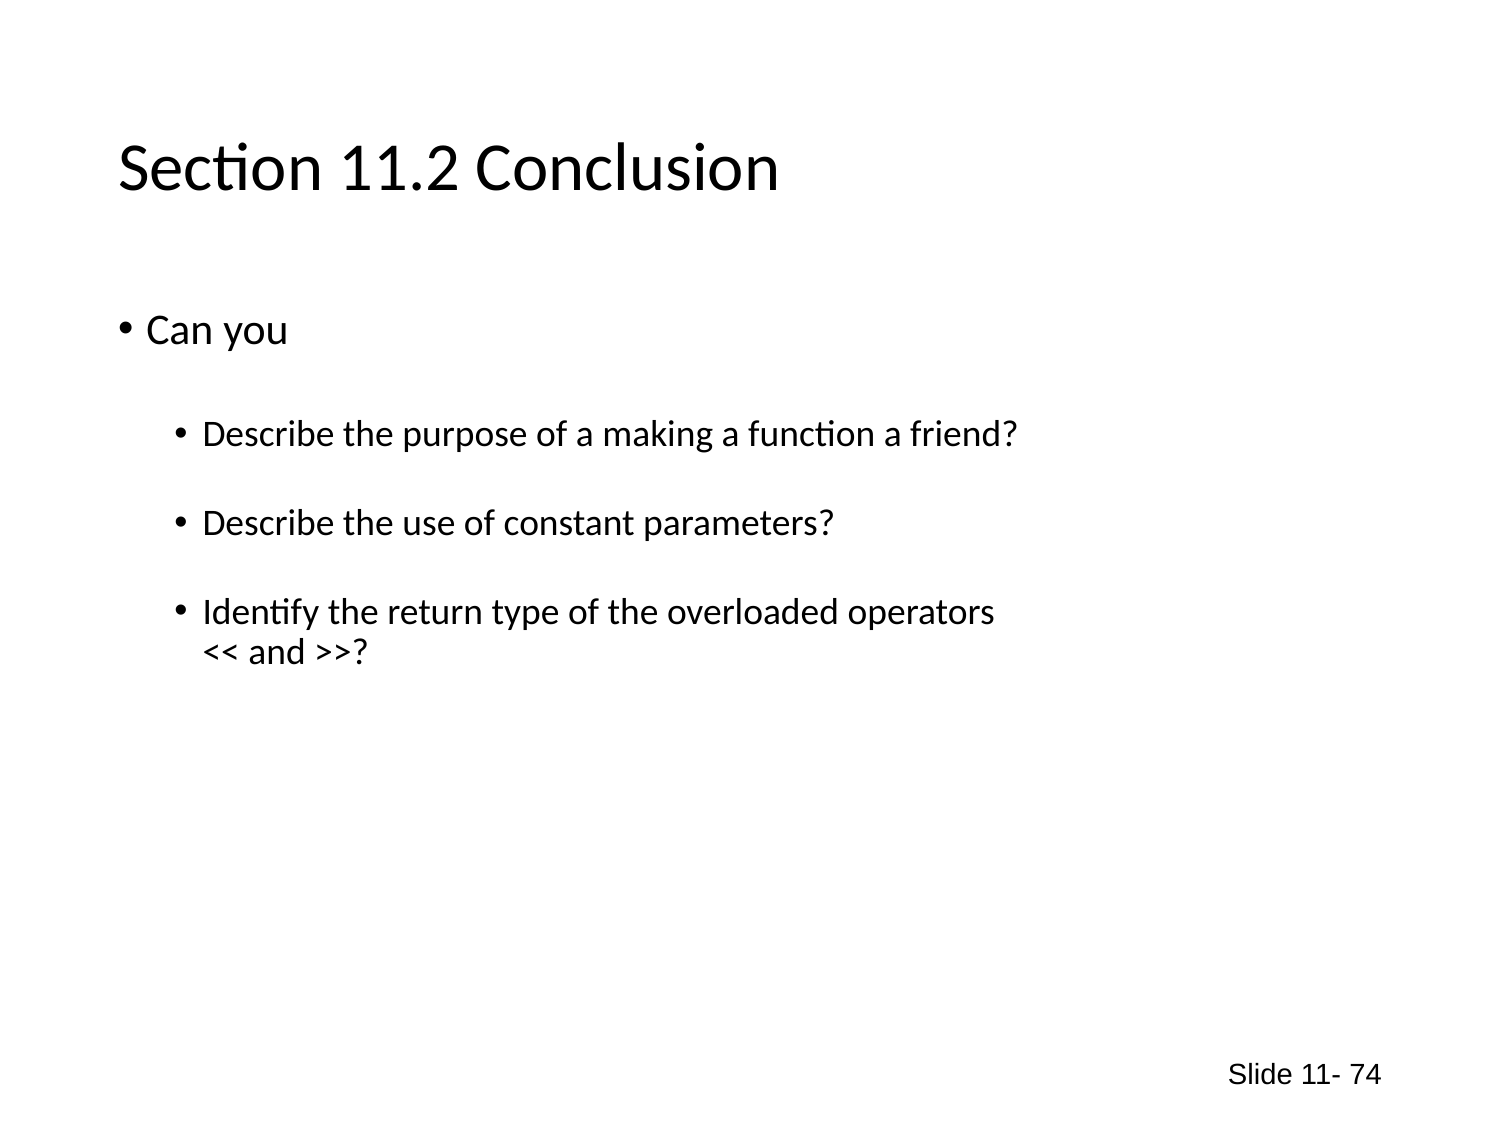

# Section 11.2 Conclusion
Can you
Describe the purpose of a making a function a friend?
Describe the use of constant parameters?
Identify the return type of the overloaded operators
<< and >>?
Slide 11- 74